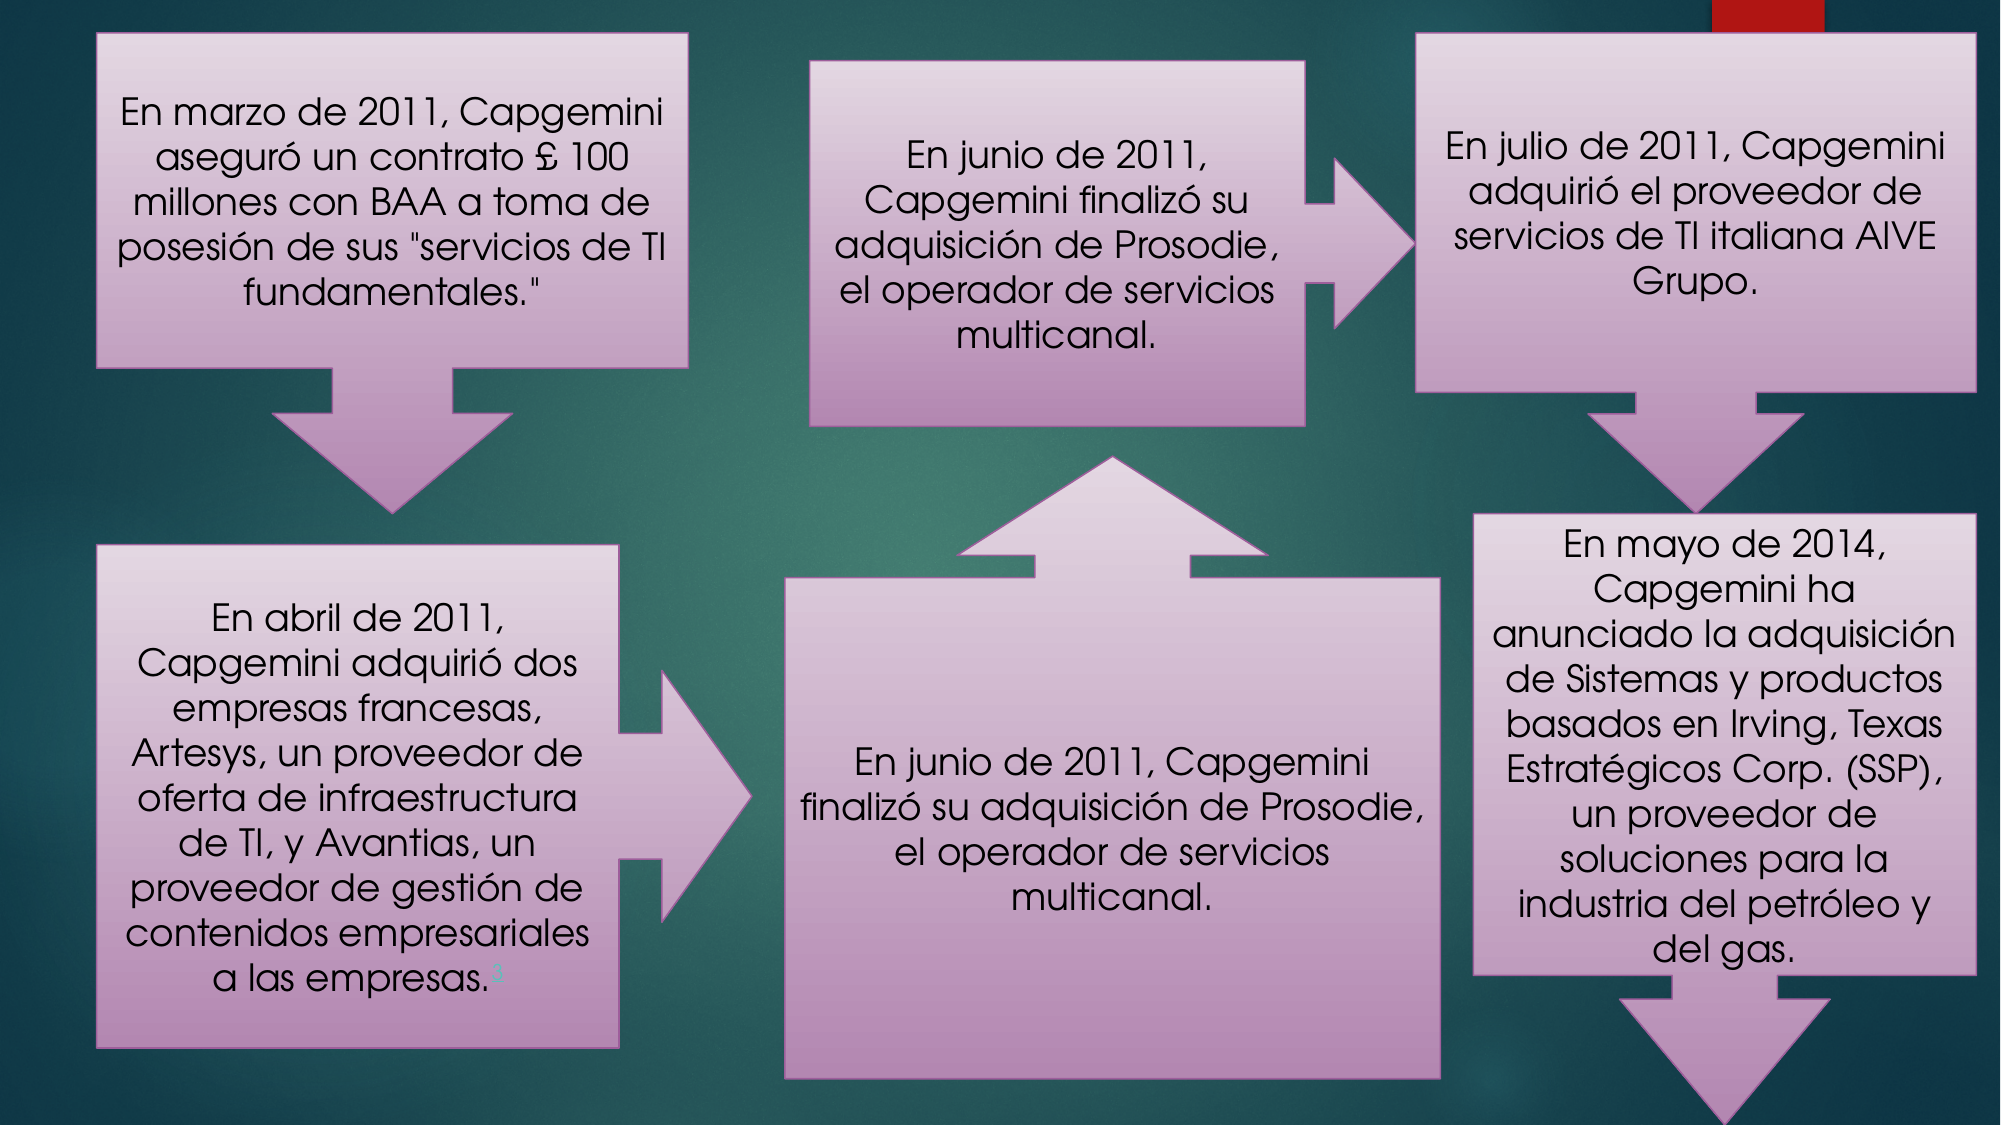

En marzo de 2011, Capgemini aseguró un contrato £ 100 millones con BAA a toma de posesión de sus "servicios de TI fundamentales."
En julio de 2011, Capgemini adquirió el proveedor de servicios de TI italiana AIVE Grupo.
En junio de 2011, Capgemini finalizó su adquisición de Prosodie, el operador de servicios multicanal.
En junio de 2011, Capgemini finalizó su adquisición de Prosodie, el operador de servicios multicanal.
En mayo de 2014, Capgemini ha anunciado la adquisición de Sistemas y productos basados en Irving, Texas Estratégicos Corp. (SSP), un proveedor de soluciones para la industria del petróleo y del gas.
En abril de 2011, Capgemini adquirió dos empresas francesas, Artesys, un proveedor de oferta de infraestructura de TI, y Avantias, un proveedor de gestión de contenidos empresariales a las empresas.3